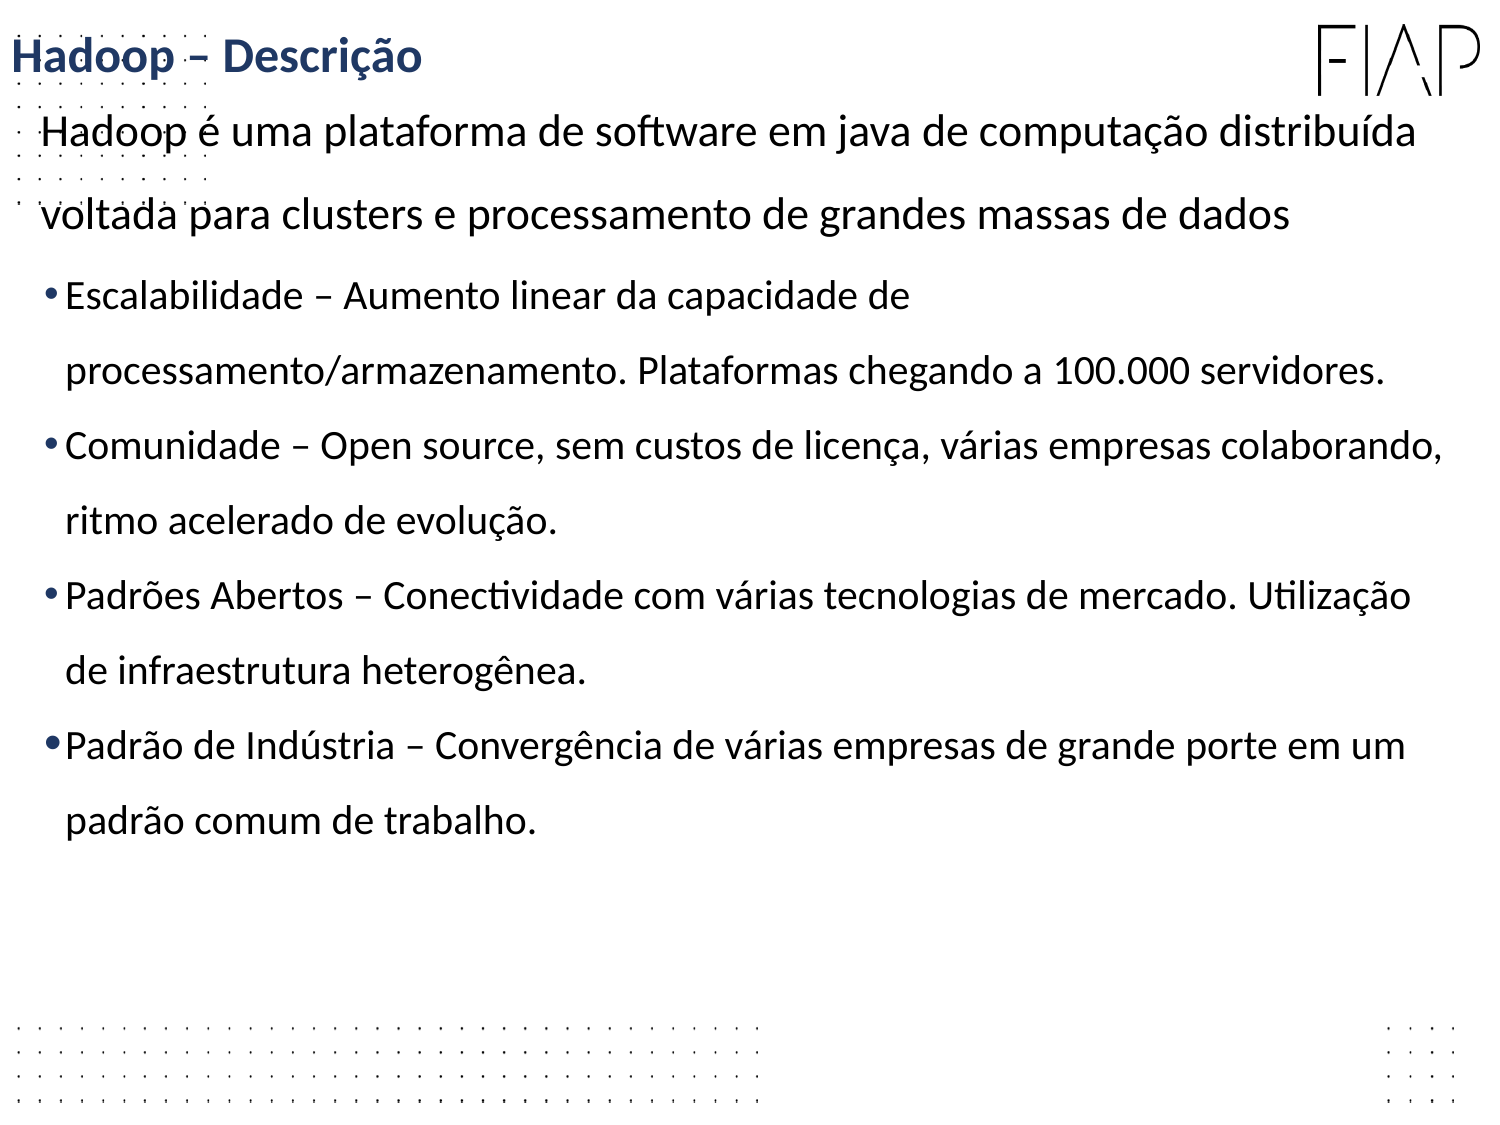

Hadoop – Descrição
Hadoop é uma plataforma de software em java de computação distribuída voltada para clusters e processamento de grandes massas de dados
Escalabilidade – Aumento linear da capacidade de processamento/armazenamento. Plataformas chegando a 100.000 servidores.
Comunidade – Open source, sem custos de licença, várias empresas colaborando, ritmo acelerado de evolução.
Padrões Abertos – Conectividade com várias tecnologias de mercado. Utilização de infraestrutura heterogênea.
Padrão de Indústria – Convergência de várias empresas de grande porte em um padrão comum de trabalho.